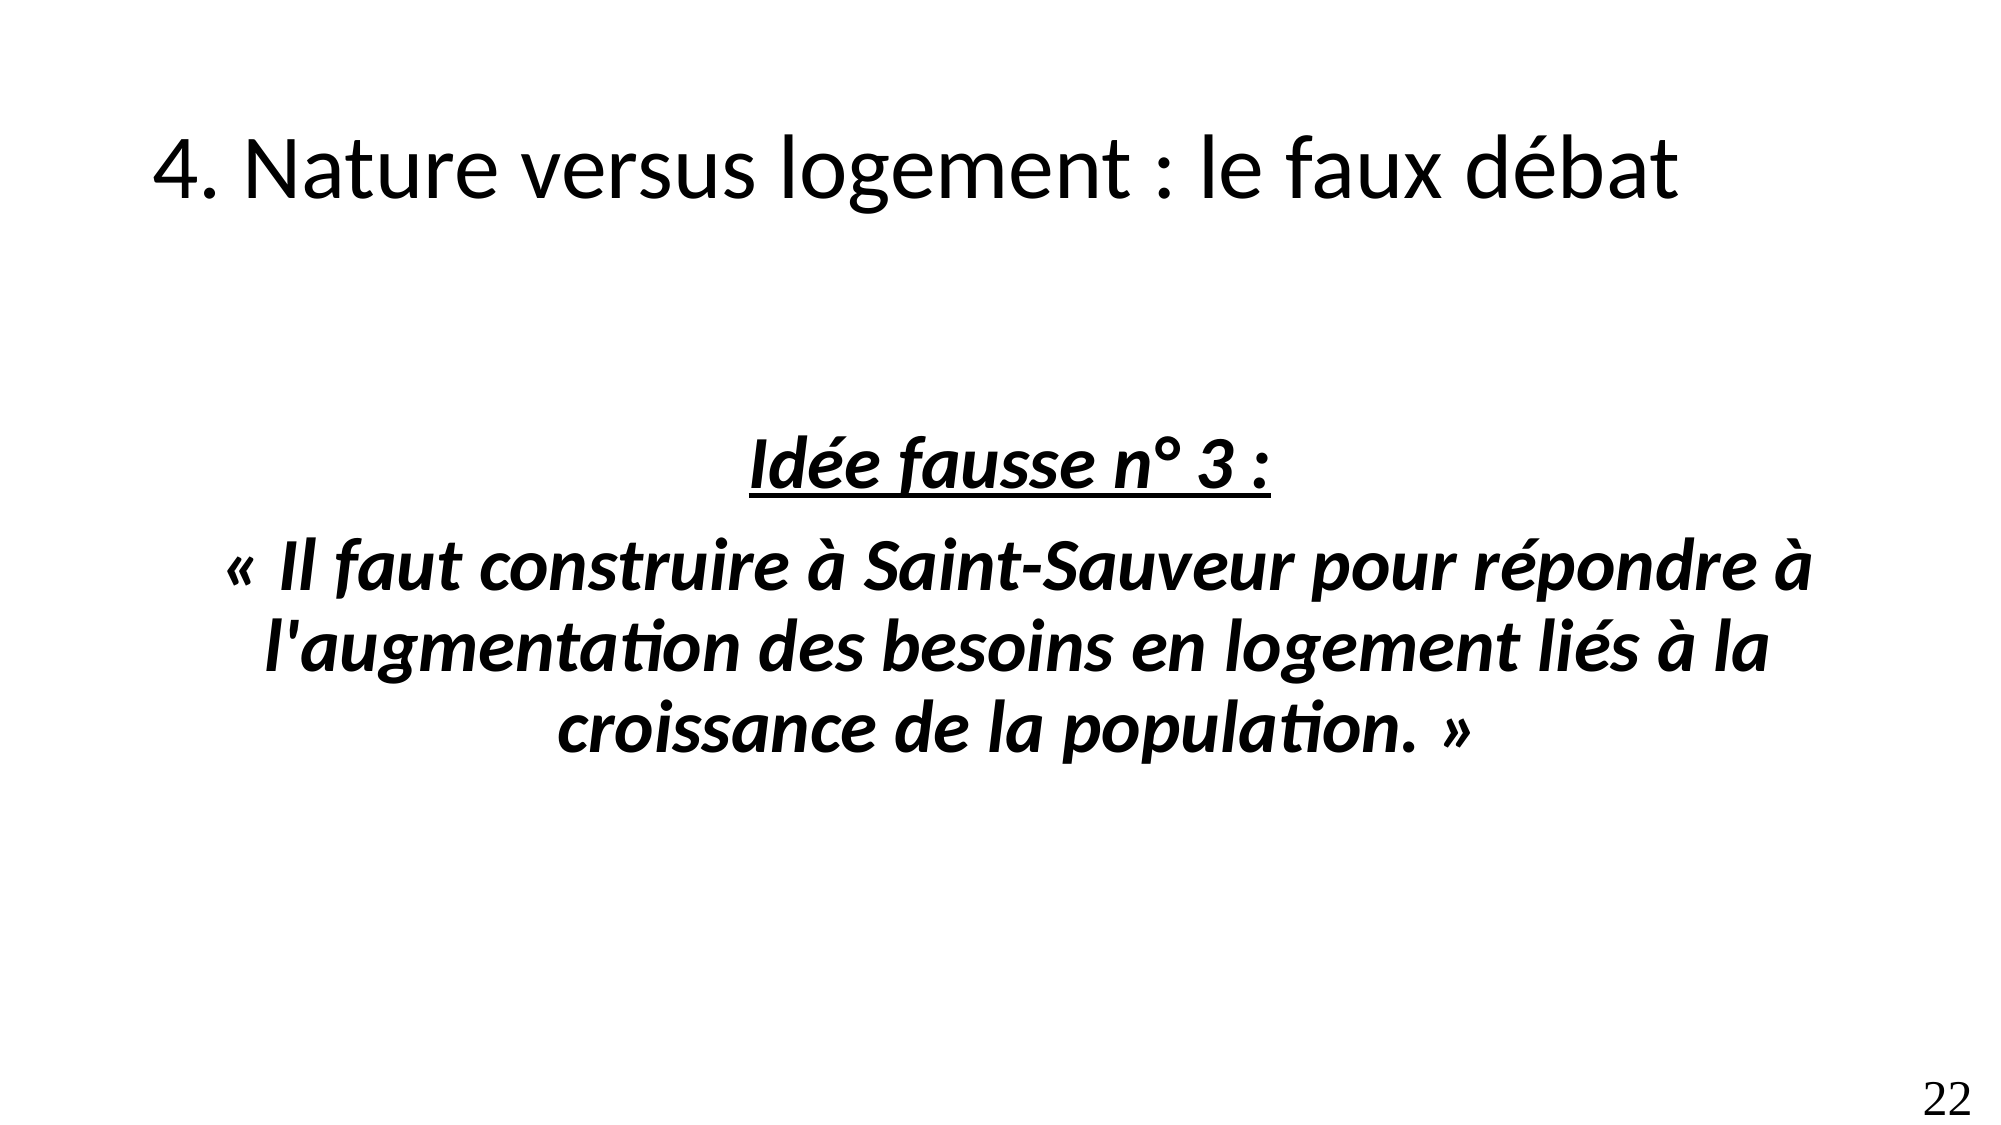

# 4. Nature versus logement : le faux débat
Idée fausse n° 3 :
« Il faut construire à Saint-Sauveur pour répondre à l'augmentation des besoins en logement liés à la croissance de la population. »

22